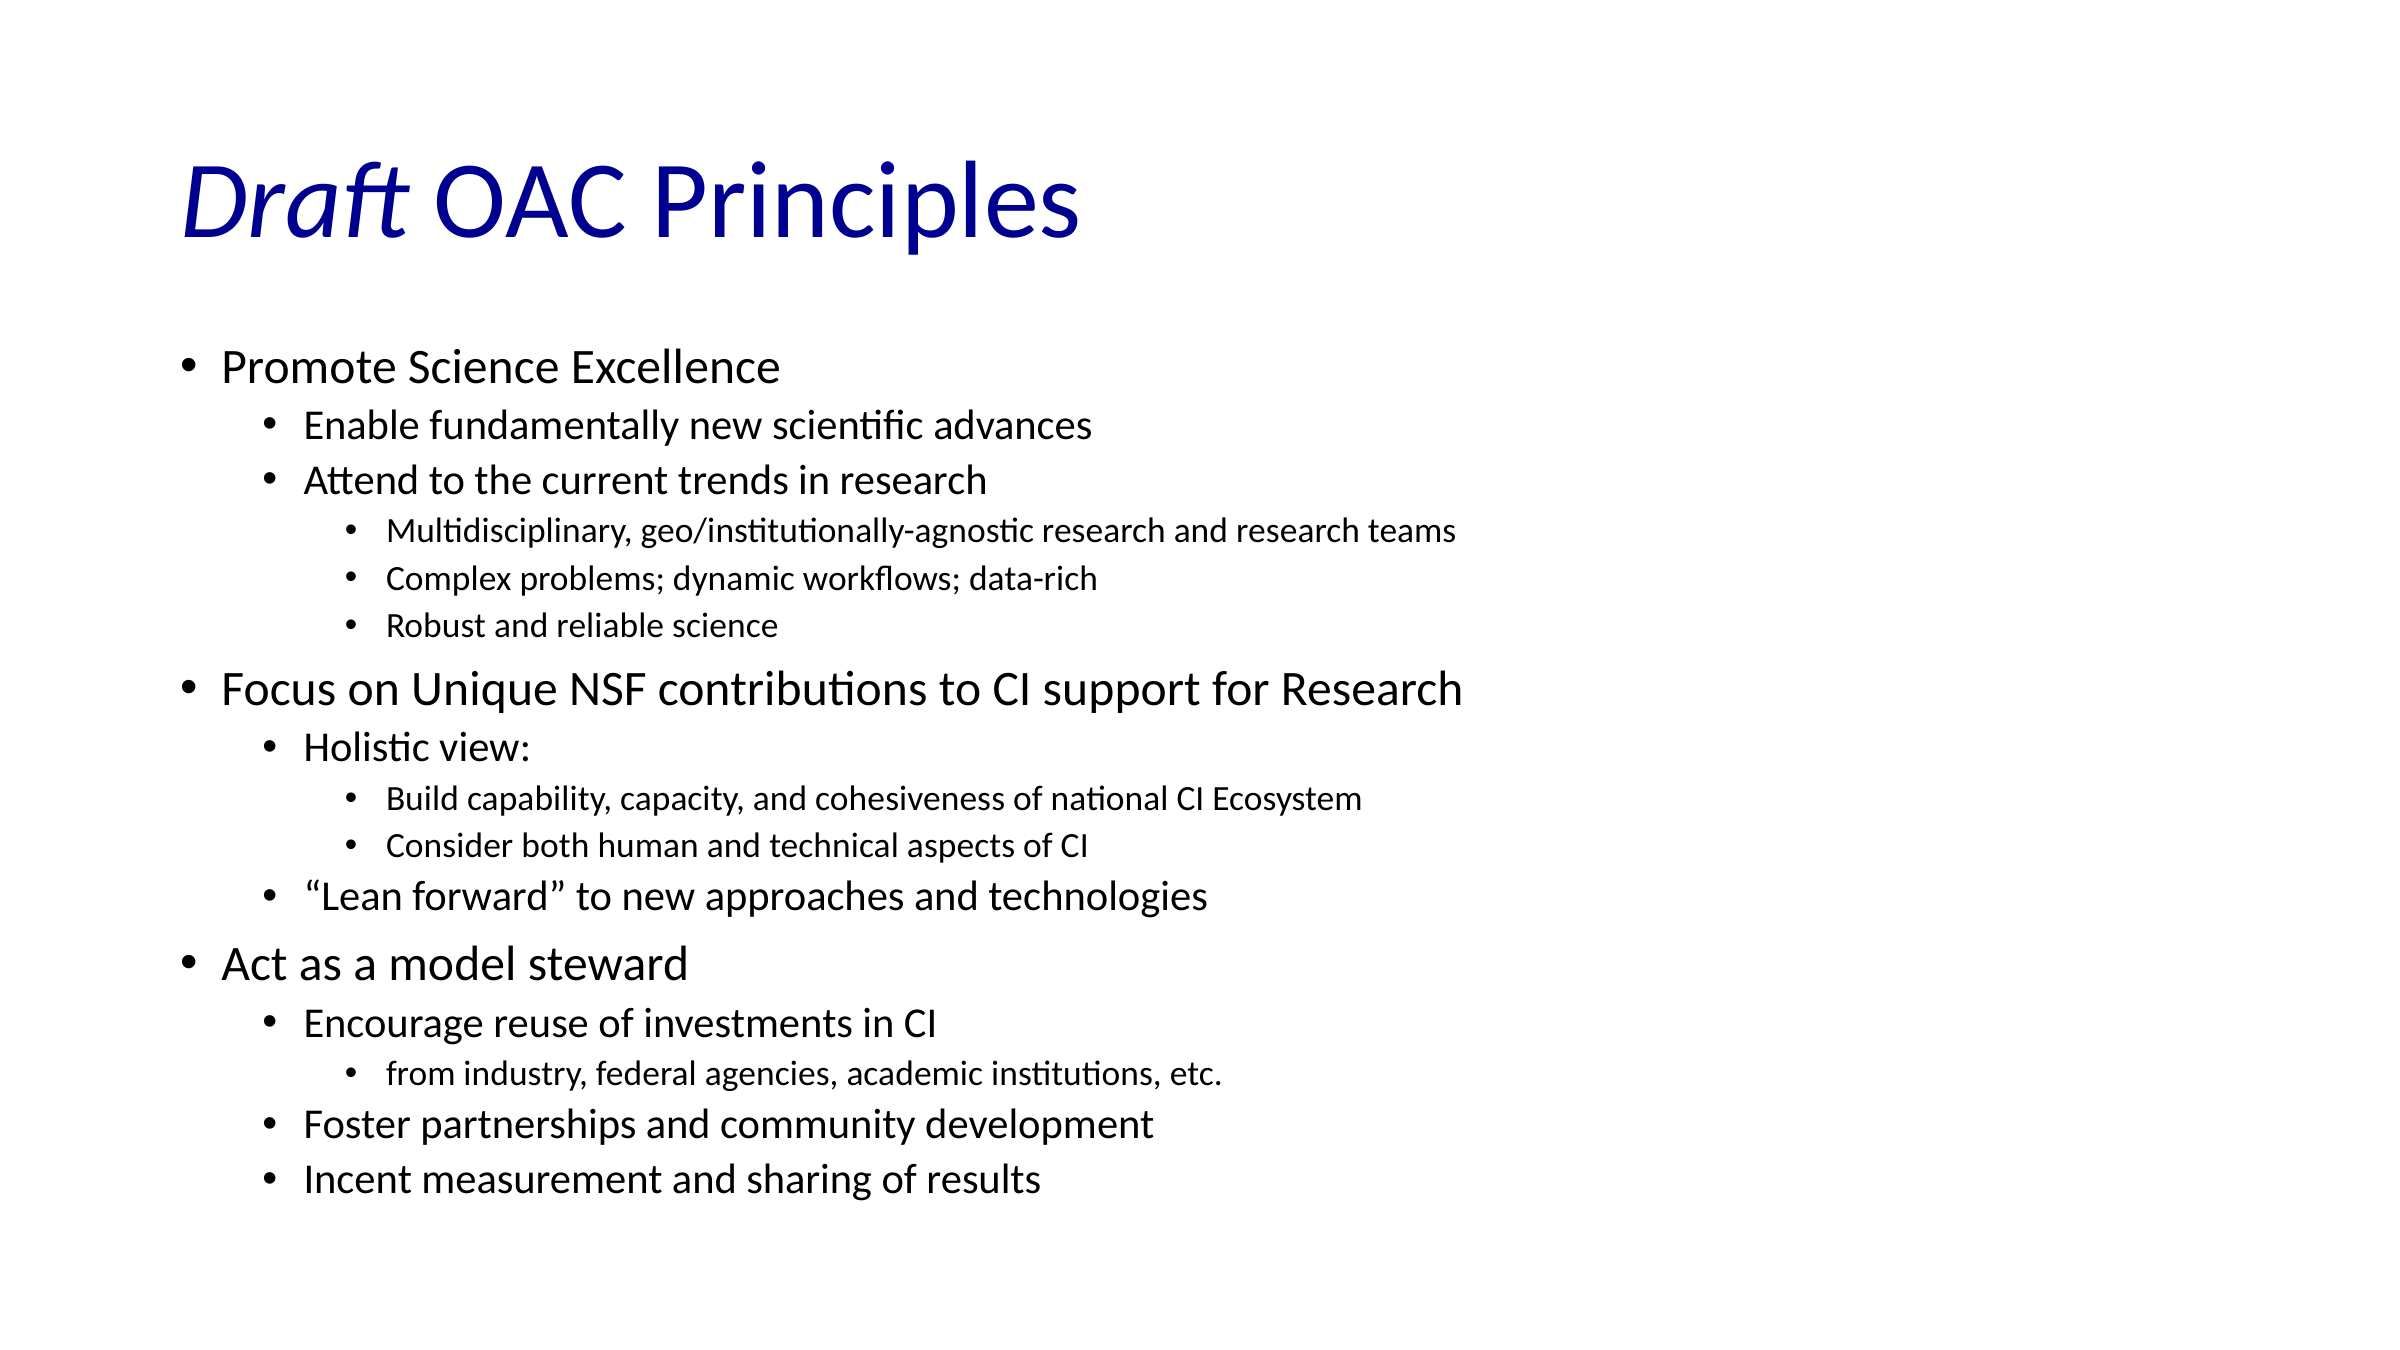

# Draft OAC Principles
Promote Science Excellence
Enable fundamentally new scientific advances
Attend to the current trends in research
Multidisciplinary, geo/institutionally-agnostic research and research teams
Complex problems; dynamic workflows; data-rich
Robust and reliable science
Focus on Unique NSF contributions to CI support for Research
Holistic view:
Build capability, capacity, and cohesiveness of national CI Ecosystem
Consider both human and technical aspects of CI
“Lean forward” to new approaches and technologies
Act as a model steward
Encourage reuse of investments in CI
from industry, federal agencies, academic institutions, etc.
Foster partnerships and community development
Incent measurement and sharing of results